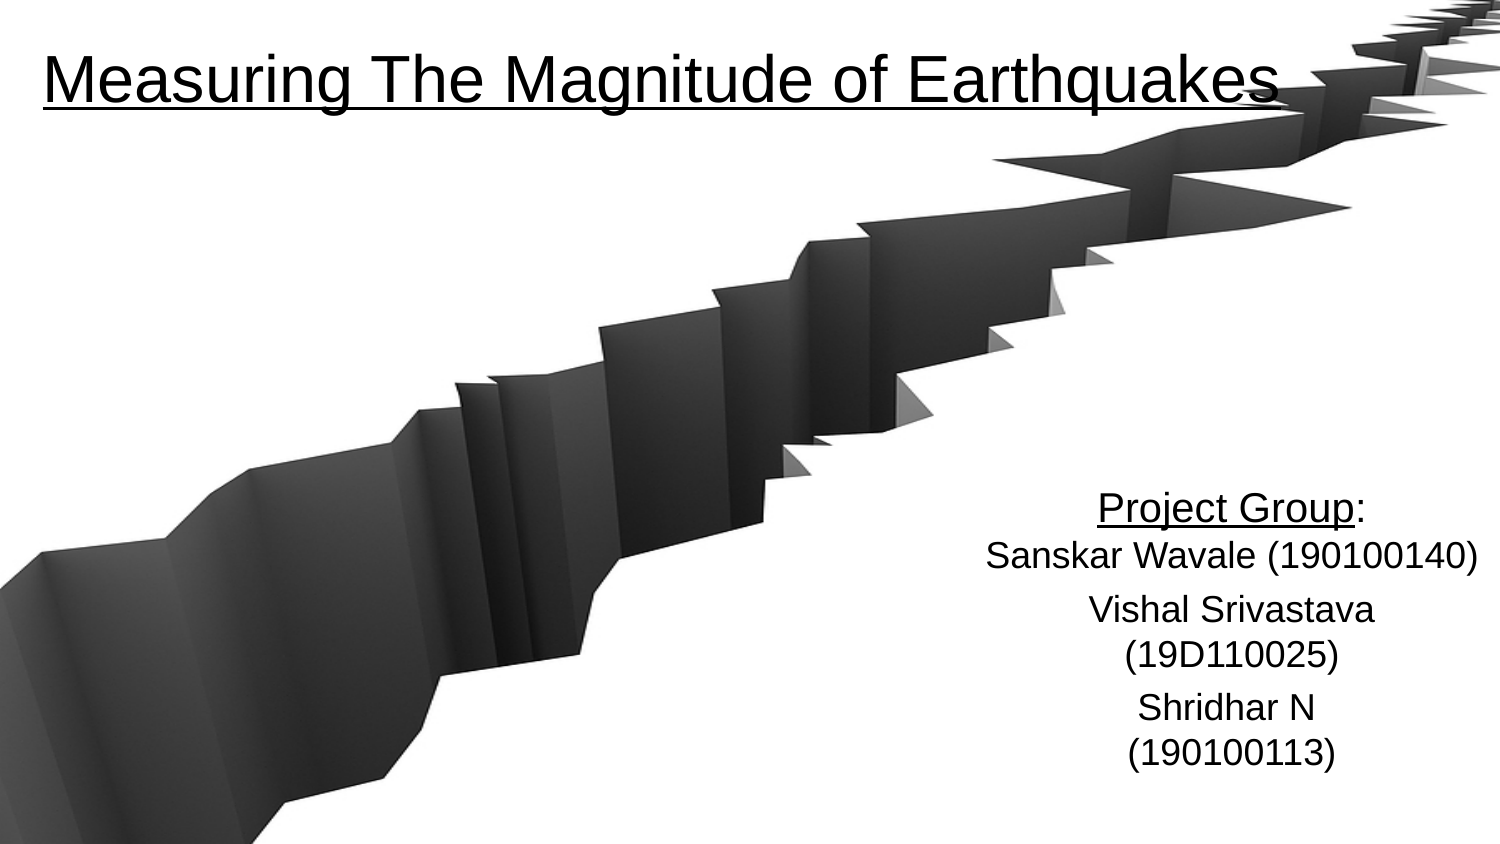

Measuring The Magnitude of Earthquakes
Project Group:
Sanskar Wavale (190100140)
Vishal Srivastava (19D110025)
Shridhar N
(190100113)